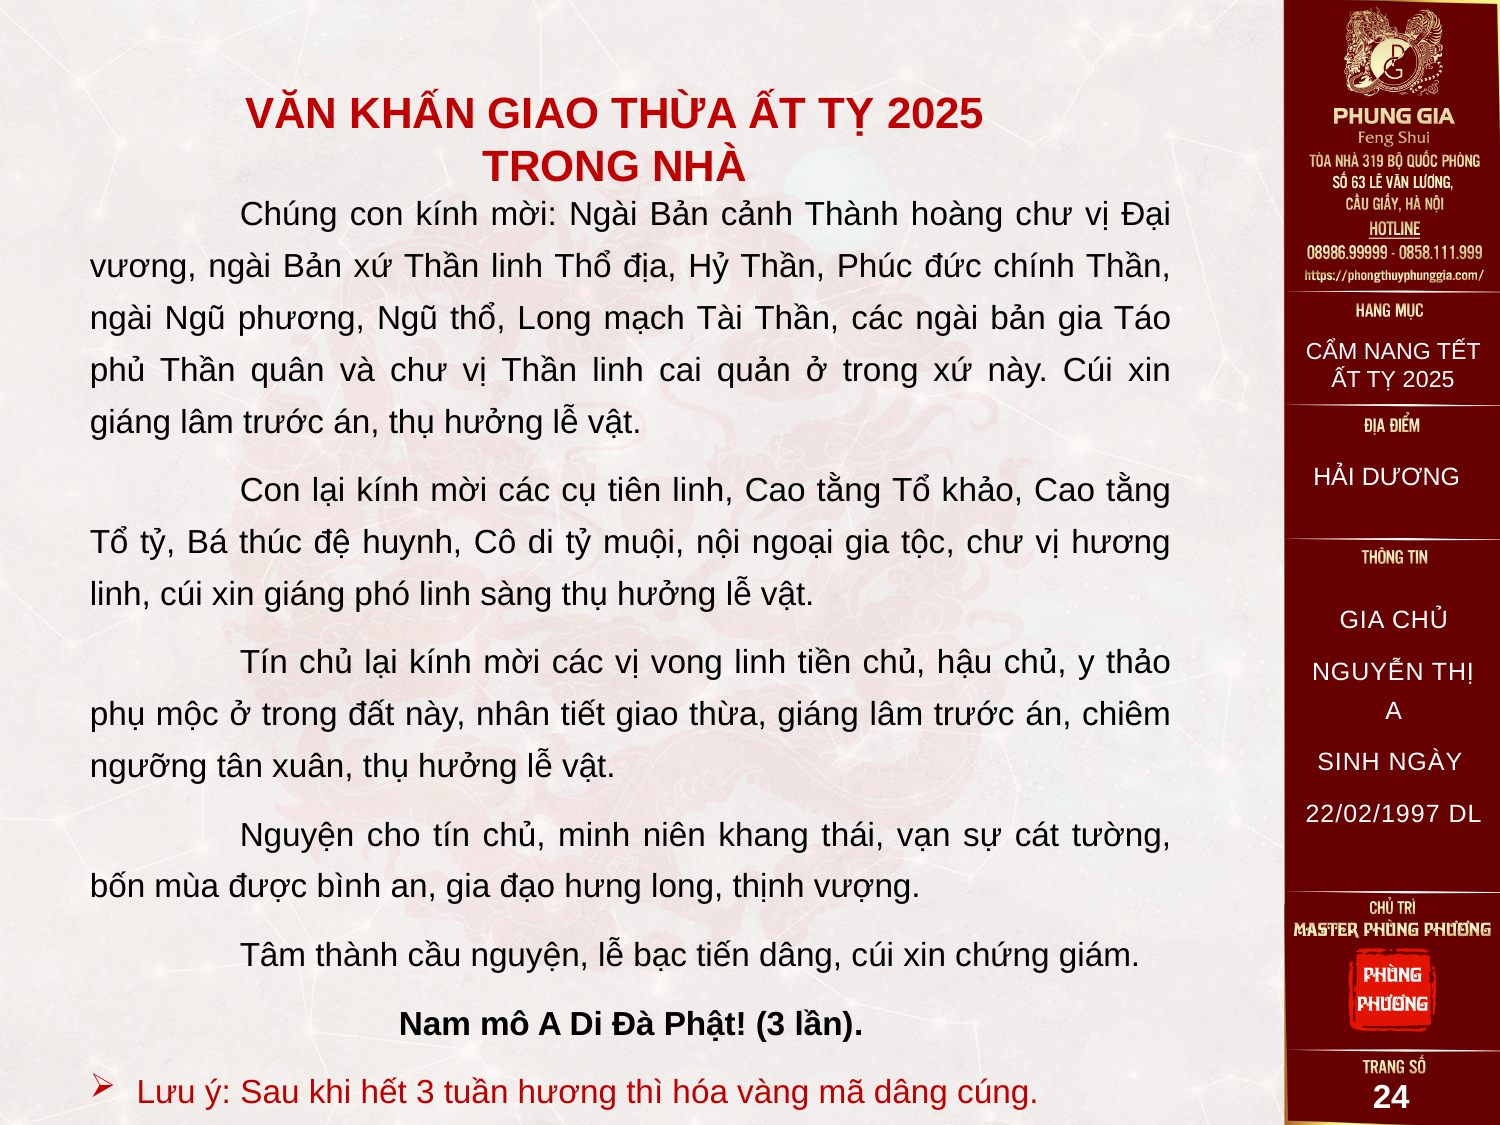

VĂN KHẤN GIAO THỪA ẤT TỴ 2025 TRONG NHÀ
	Chúng con kính mời: Ngài Bản cảnh Thành hoàng chư vị Đại vương, ngài Bản xứ Thần linh Thổ địa, Hỷ Thần, Phúc đức chính Thần, ngài Ngũ phương, Ngũ thổ, Long mạch Tài Thần, các ngài bản gia Táo phủ Thần quân và chư vị Thần linh cai quản ở trong xứ này. Cúi xin giáng lâm trước án, thụ hưởng lễ vật.
	Con lại kính mời các cụ tiên linh, Cao tằng Tổ khảo, Cao tằng Tổ tỷ, Bá thúc đệ huynh, Cô di tỷ muội, nội ngoại gia tộc, chư vị hương linh, cúi xin giáng phó linh sàng thụ hưởng lễ vật.
	Tín chủ lại kính mời các vị vong linh tiền chủ, hậu chủ, y thảo phụ mộc ở trong đất này, nhân tiết giao thừa, giáng lâm trước án, chiêm ngưỡng tân xuân, thụ hưởng lễ vật.
	Nguyện cho tín chủ, minh niên khang thái, vạn sự cát tường, bốn mùa được bình an, gia đạo hưng long, thịnh vượng.
	Tâm thành cầu nguyện, lễ bạc tiến dâng, cúi xin chứng giám.
Nam mô A Di Đà Phật! (3 lần).
Lưu ý: Sau khi hết 3 tuần hương thì hóa vàng mã dâng cúng.
CẨM NANG TẾT ẤT TỴ 2025
HẢI DƯƠNG
GIA CHỦ
NGUYỄN THỊ A
SINH NGÀY
22/02/1997 DL
24